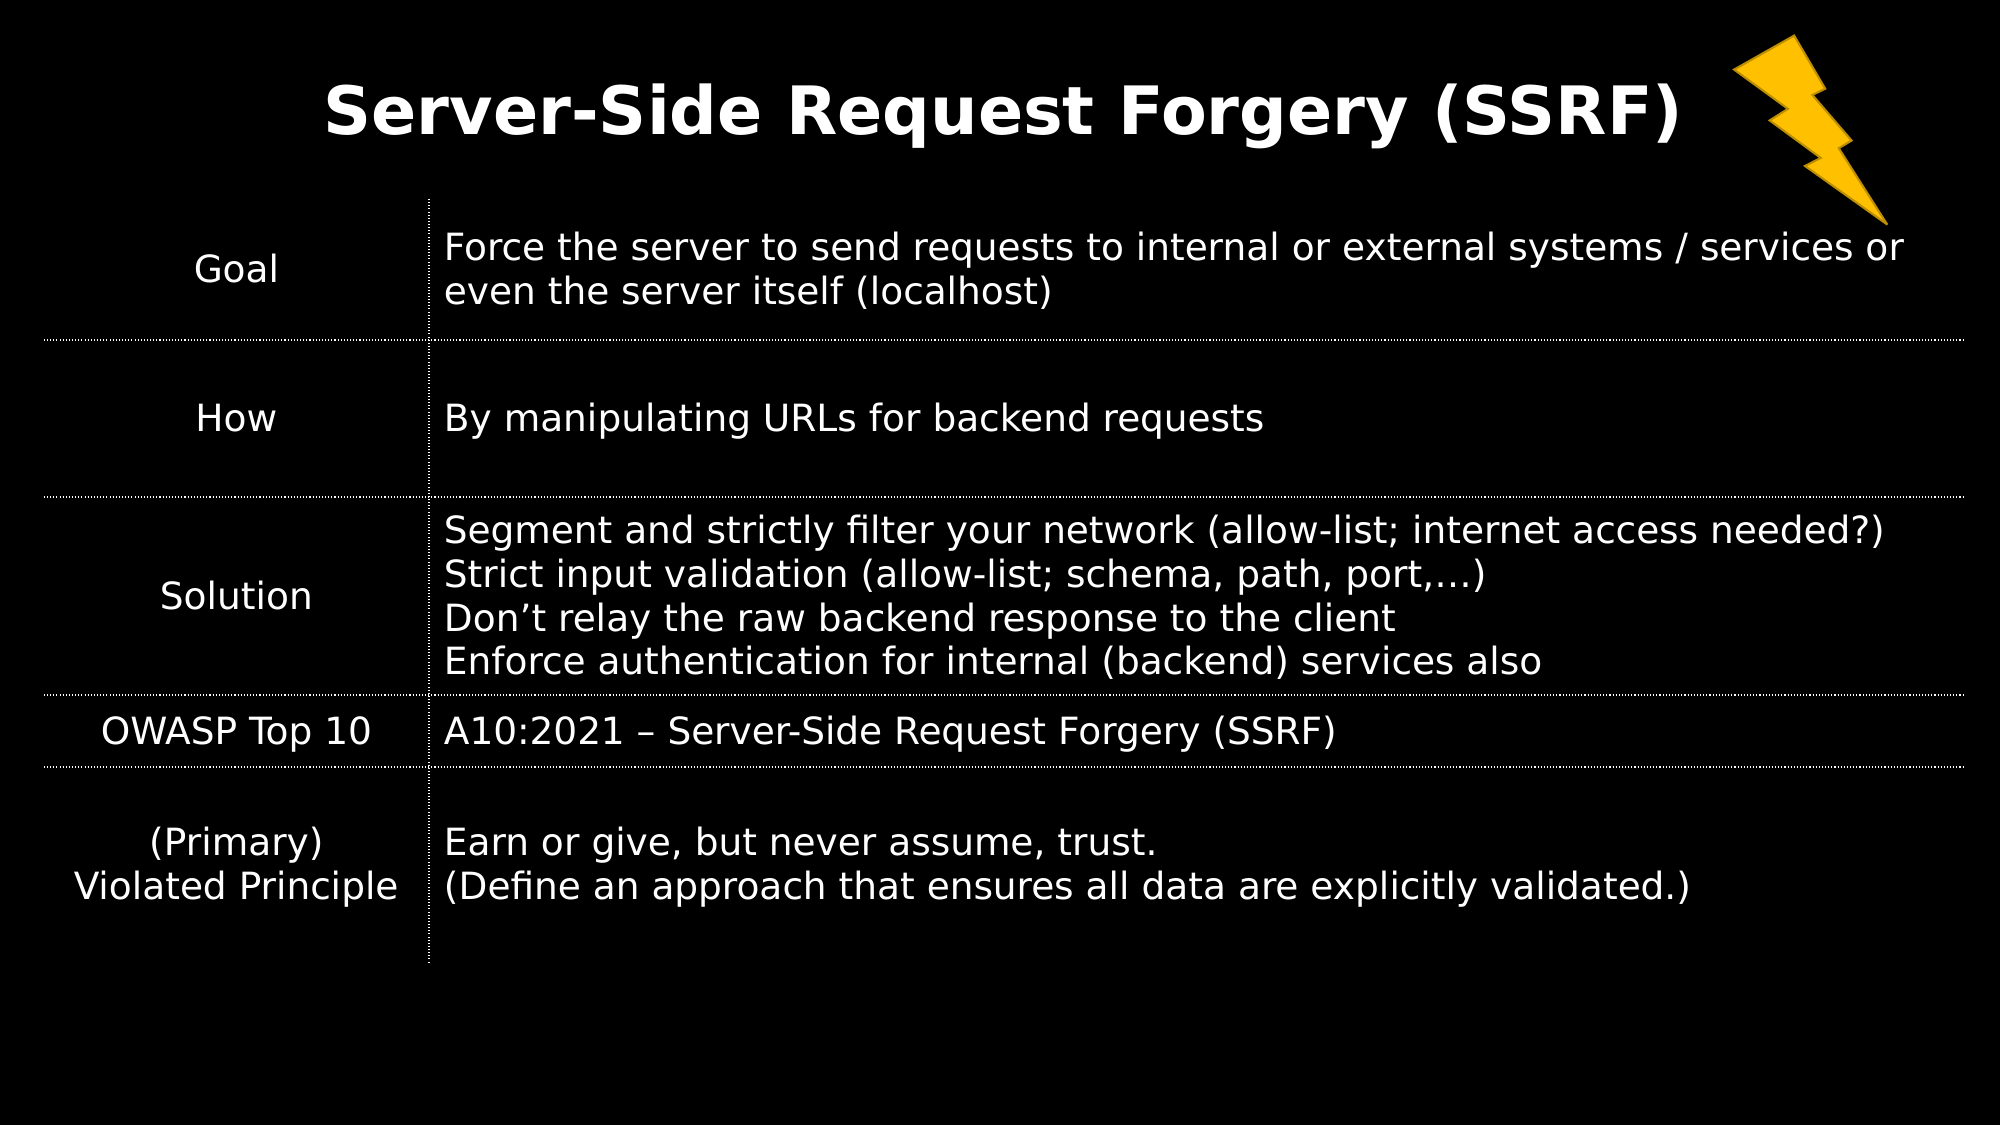

| Server-Side Request Forgery (SSRF) | SQL Injection |
| --- | --- |
| Goal | Force the server to send requests to internal or external systems / services or even the server itself (localhost) |
| How | By manipulating URLs for backend requests |
| Solution | Segment and strictly filter your network (allow-list; internet access needed?) Strict input validation (allow-list; schema, path, port,…) Don’t relay the raw backend response to the client Enforce authentication for internal (backend) services also |
| OWASP Top 10 | A10:2021 – Server-Side Request Forgery (SSRF) |
| (Primary) Violated Principle | Earn or give, but never assume, trust. (Define an approach that ensures all data are explicitly validated.) |
|  |
| --- |